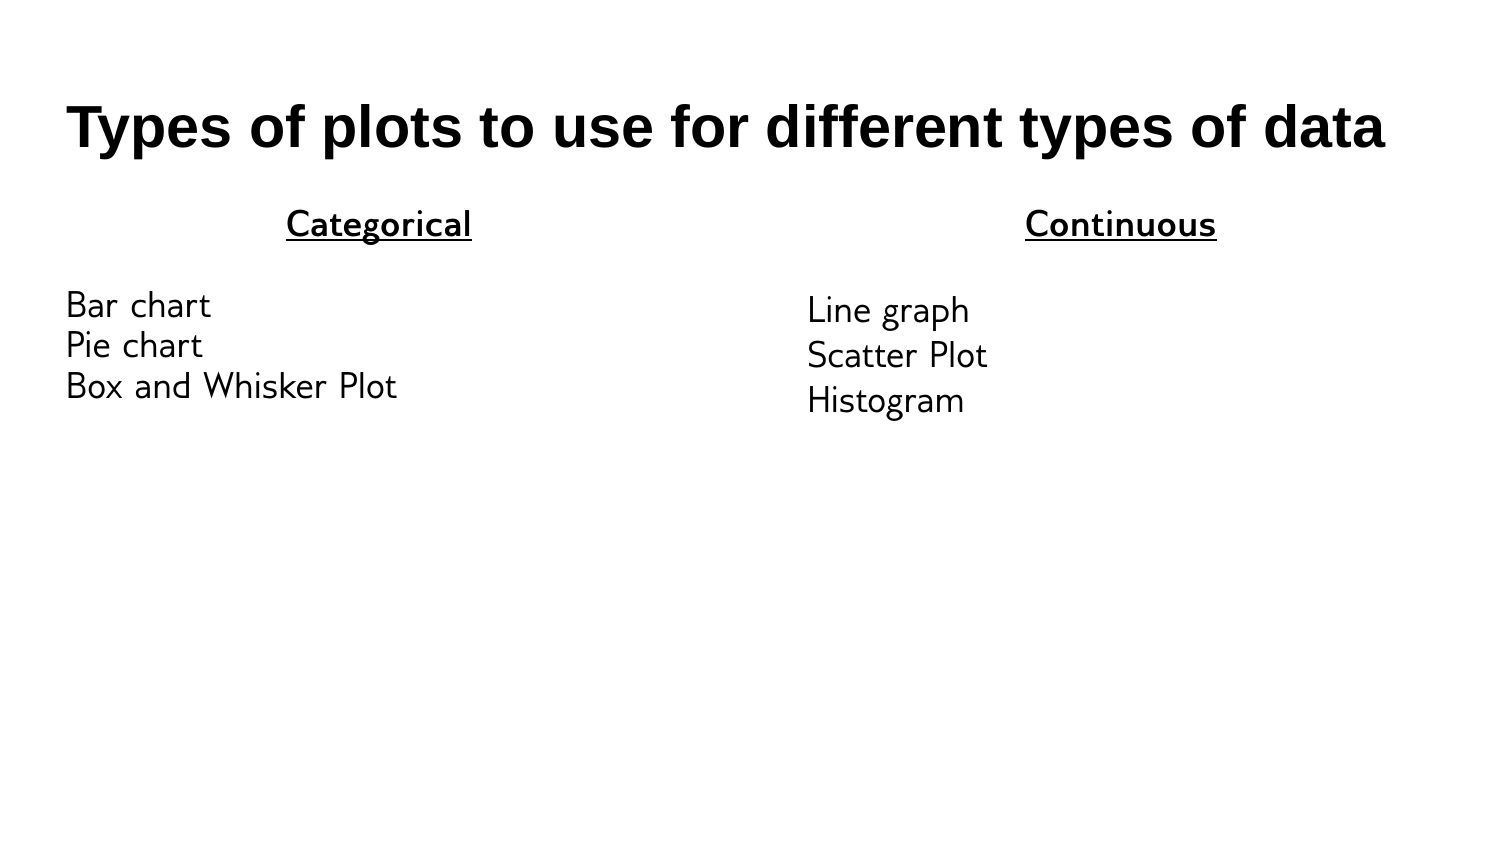

# Types of plots to use for different types of data
Categorical

Bar chart
Pie chart
Box and Whisker Plot

Continuous

Line graph
Scatter Plot
Histogram